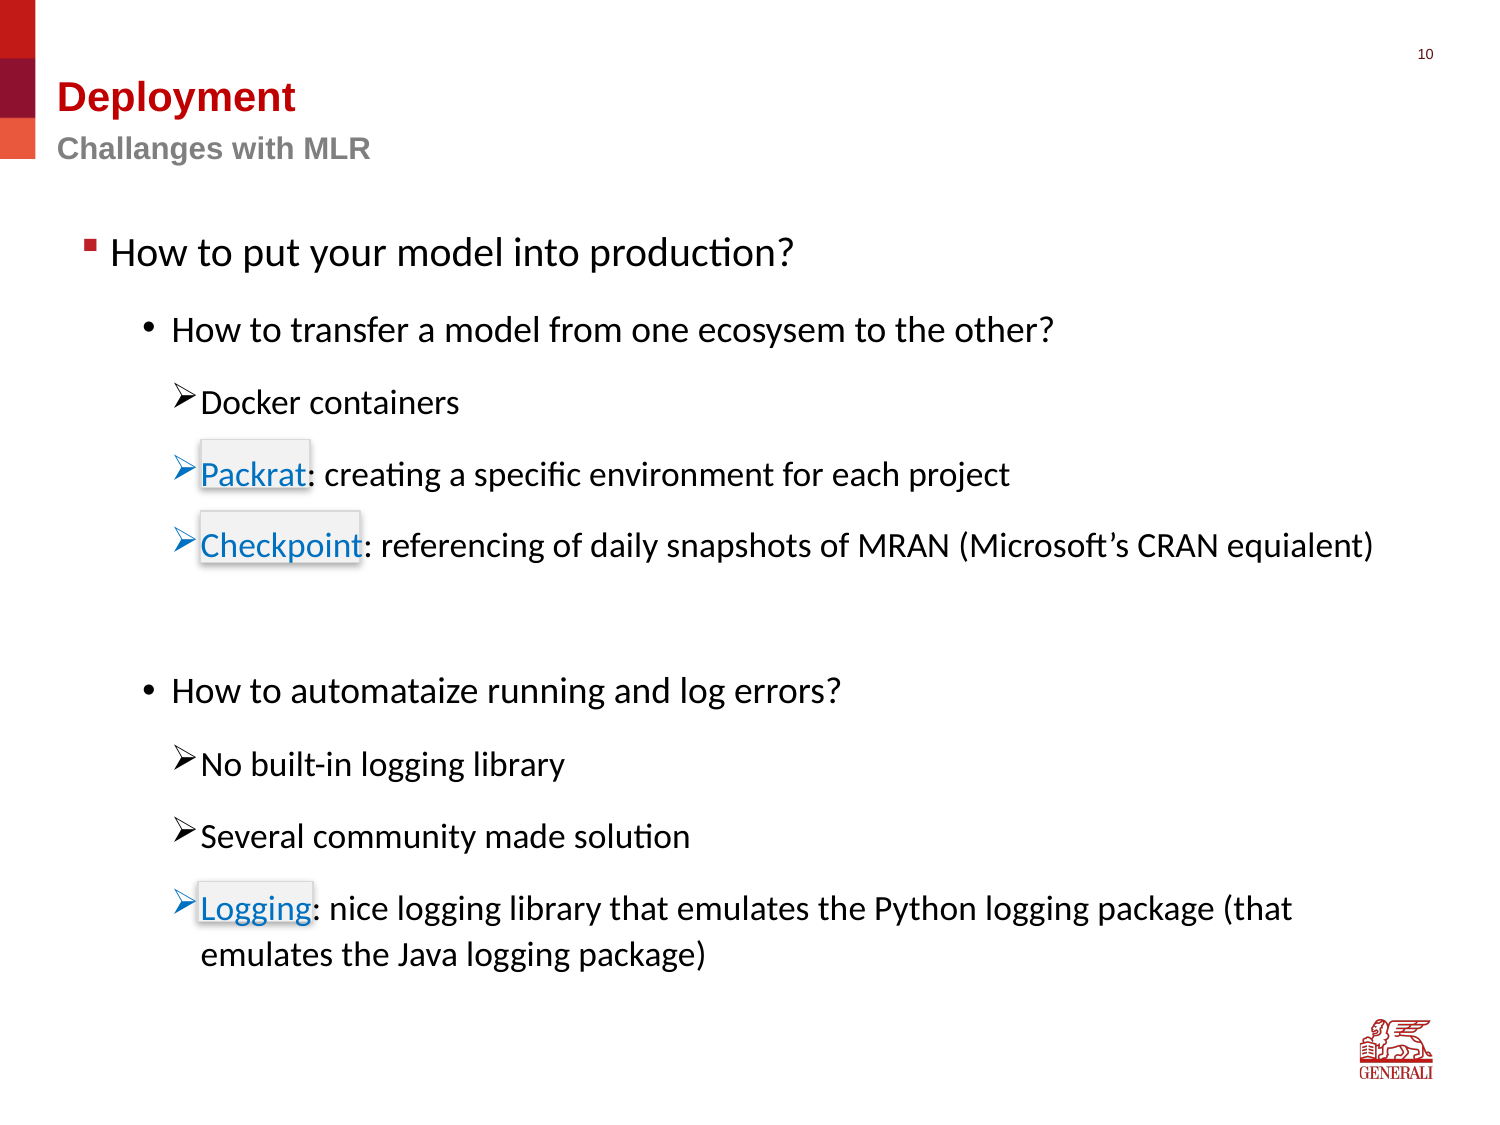

10
Deployment
Challanges with MLR
How to put your model into production?
How to transfer a model from one ecosysem to the other?
Docker containers
Packrat: creating a specific environment for each project
Checkpoint: referencing of daily snapshots of MRAN (Microsoft’s CRAN equialent)

How to automataize running and log errors?
No built-in logging library
Several community made solution
Logging: nice logging library that emulates the Python logging package (that emulates the Java logging package)